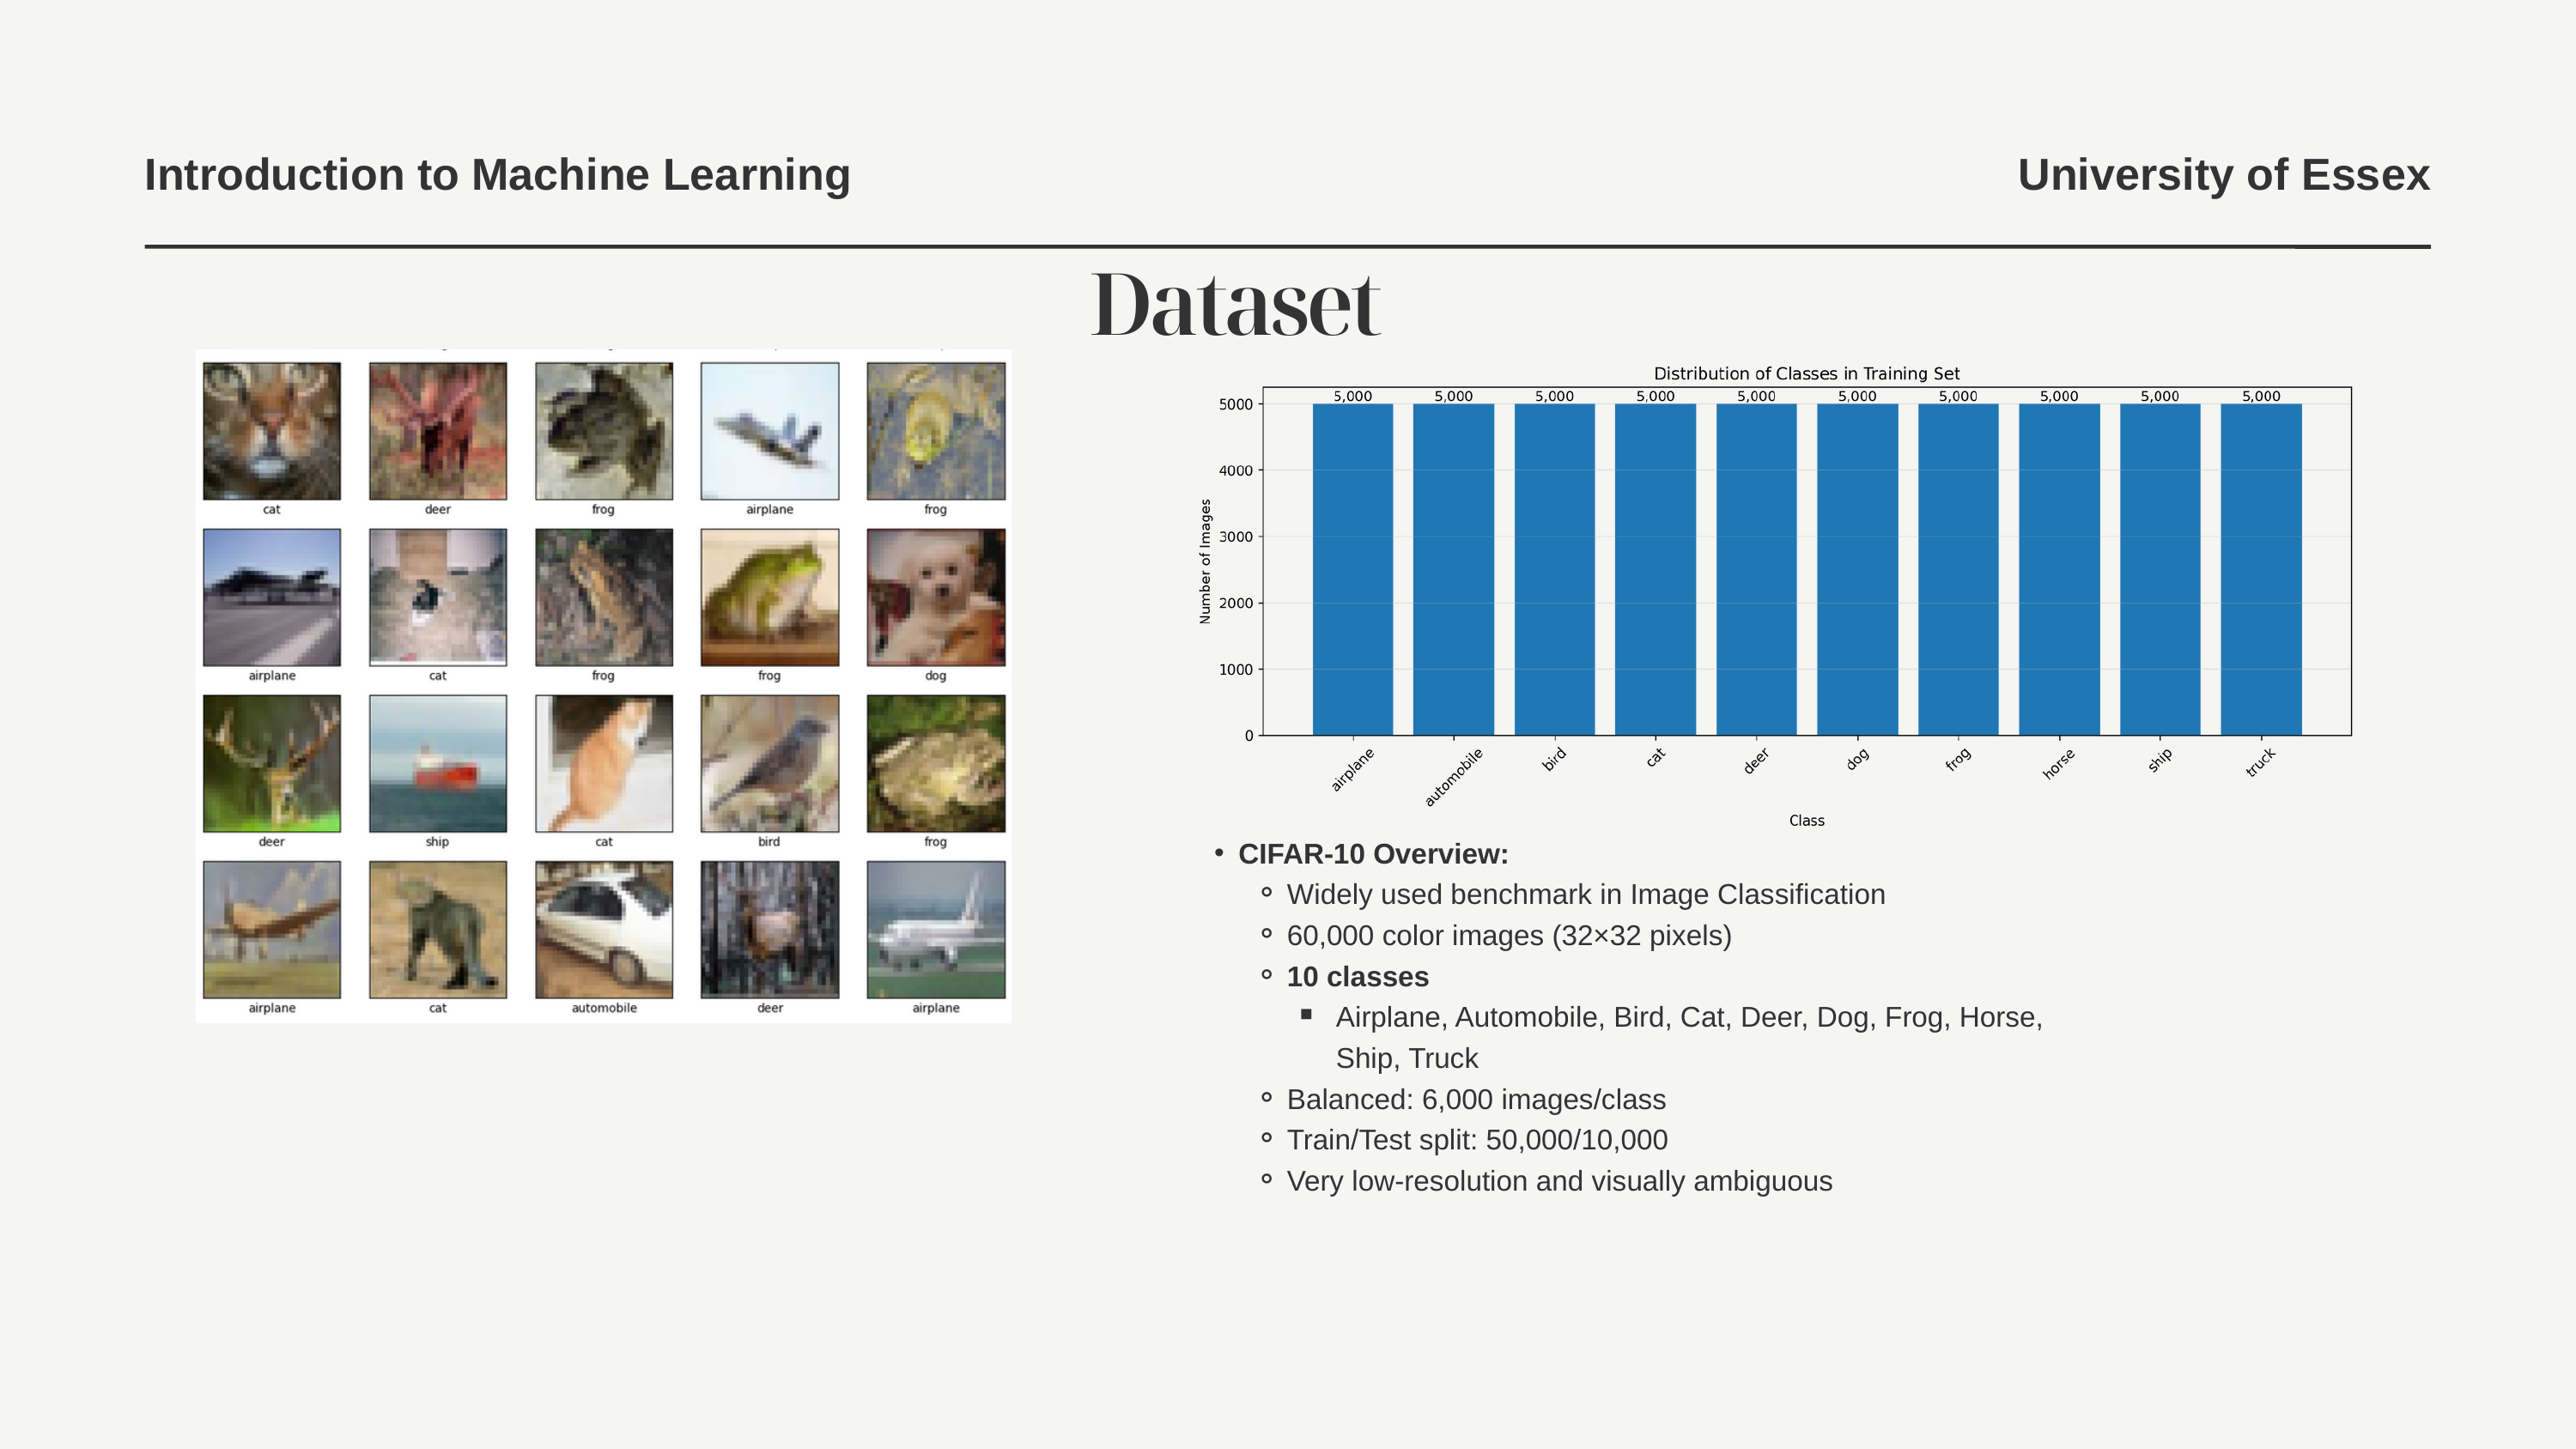

Introduction to Machine Learning
University of Essex

Dataset

CIFAR-10 Overview:
Widely used benchmark in Image Classification
60,000 color images (32×32 pixels)
10 classes
Airplane, Automobile, Bird, Cat, Deer, Dog, Frog, Horse, Ship, Truck
Balanced: 6,000 images/class
Train/Test split: 50,000/10,000
Very low-resolution and visually ambiguous